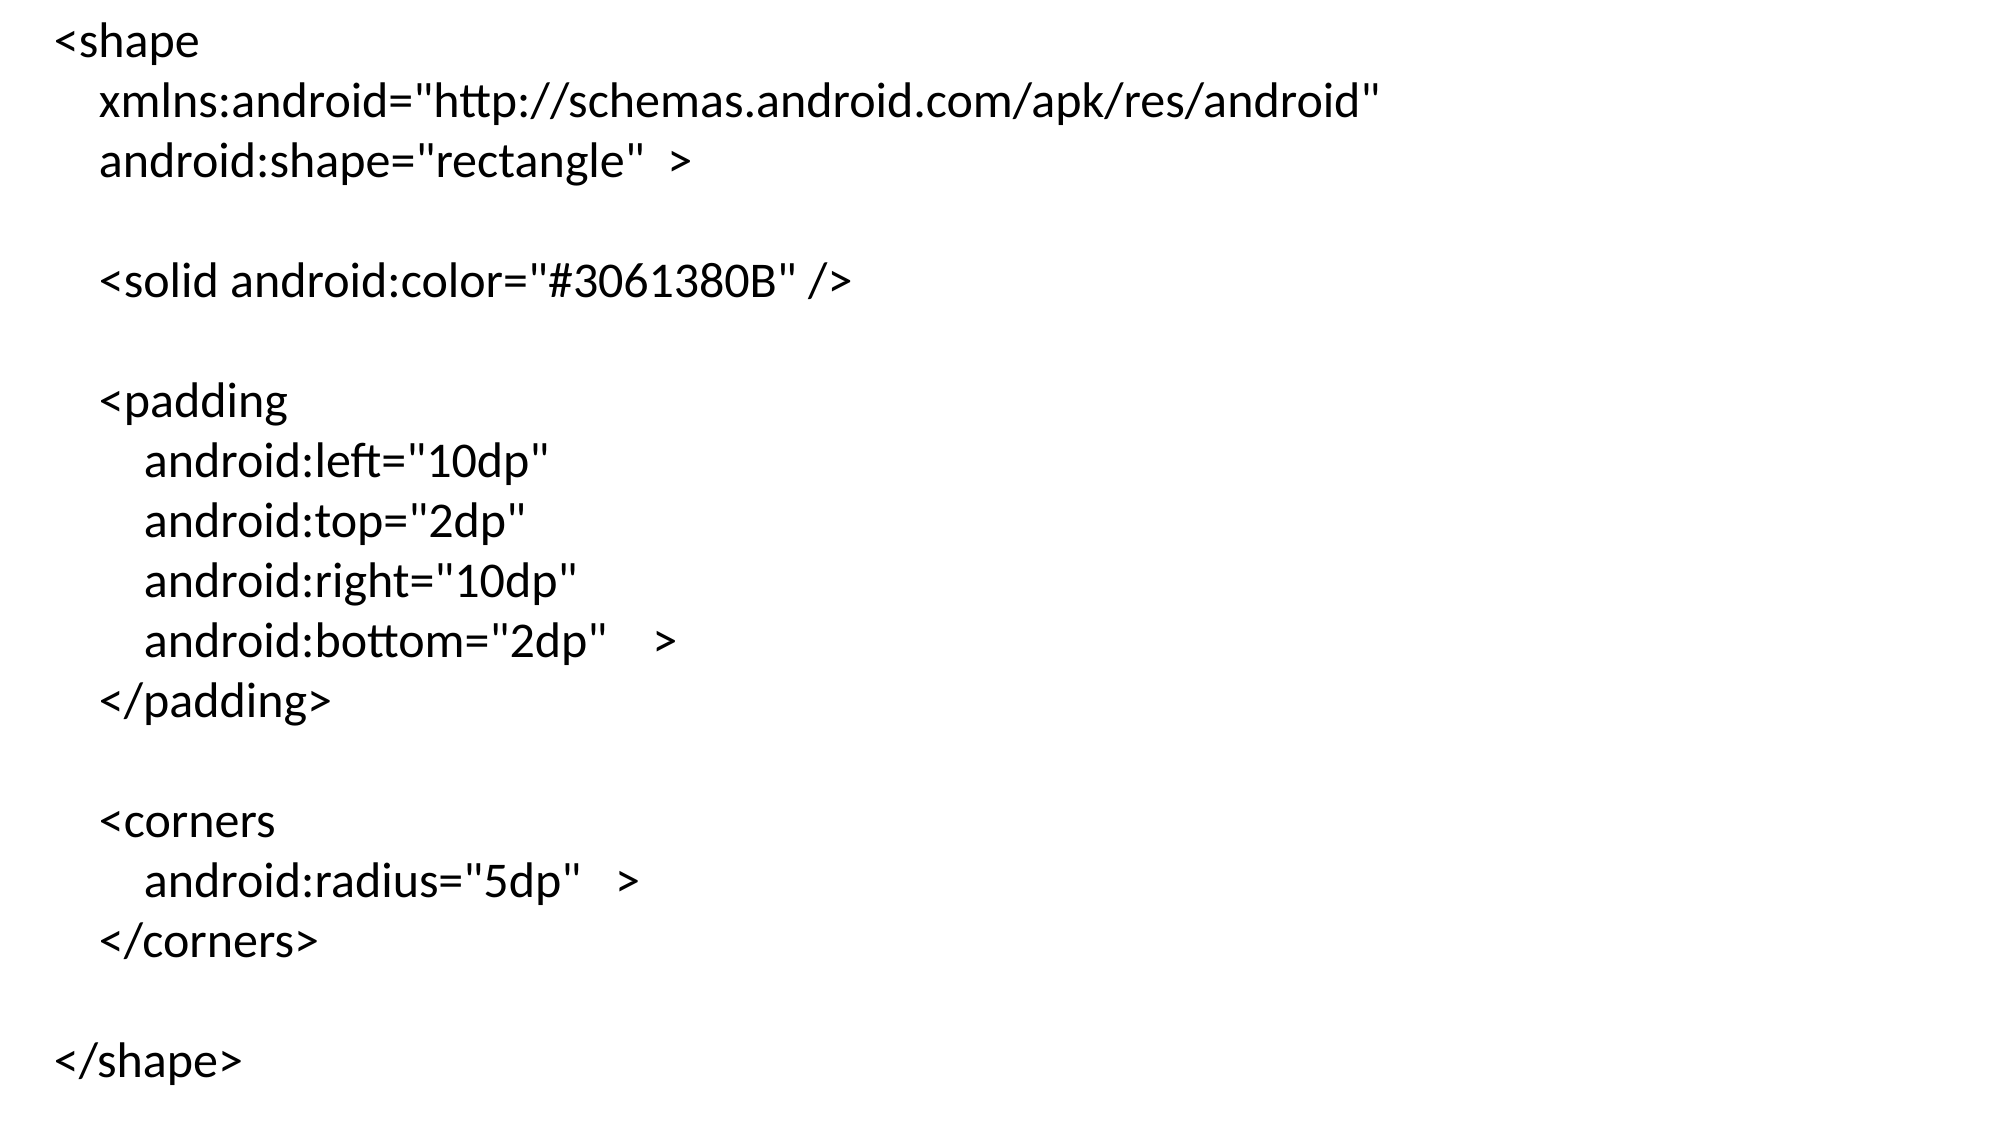

<shape
    xmlns:android="http://schemas.android.com/apk/res/android"
    android:shape="rectangle"  >

    <solid android:color="#3061380B" />

    <padding
        android:left="10dp"
        android:top="2dp"
        android:right="10dp"
        android:bottom="2dp"    >
    </padding>

    <corners
        android:radius="5dp"   >
    </corners>

</shape>